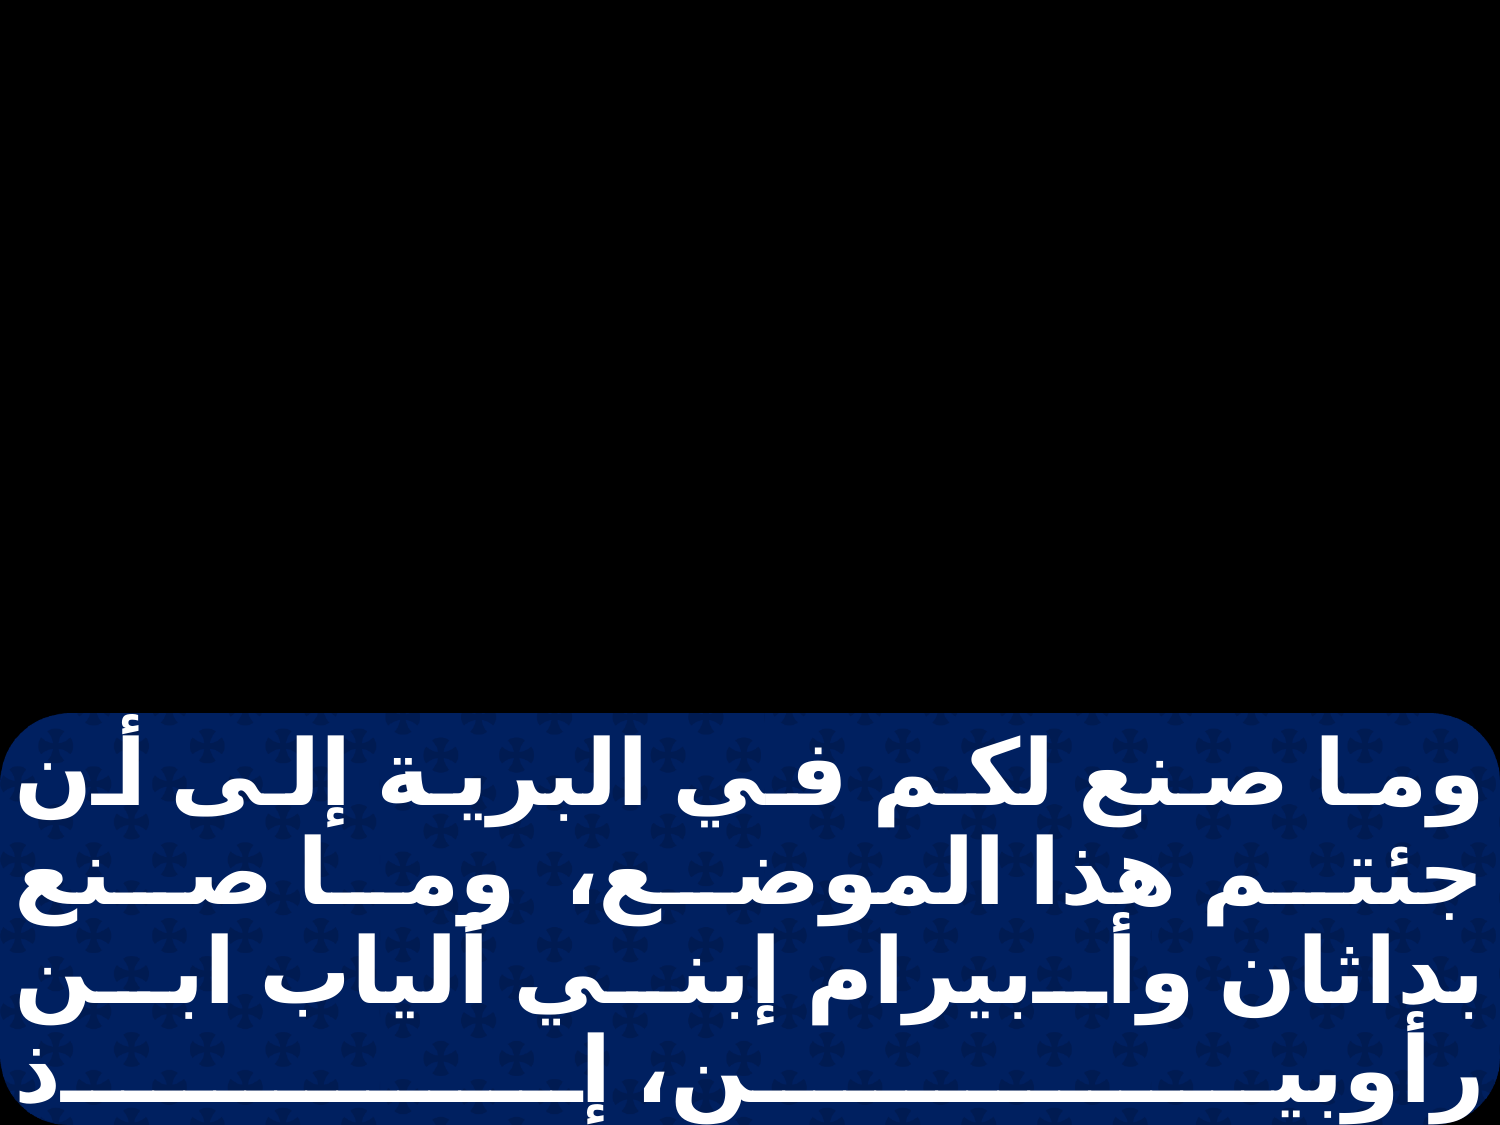

وما صنع لكم في البرية إلى أن جئتم هذا الموضع،  وما صنع بداثان وأبيرام إبني ألياب ابن رأوبين، إذ